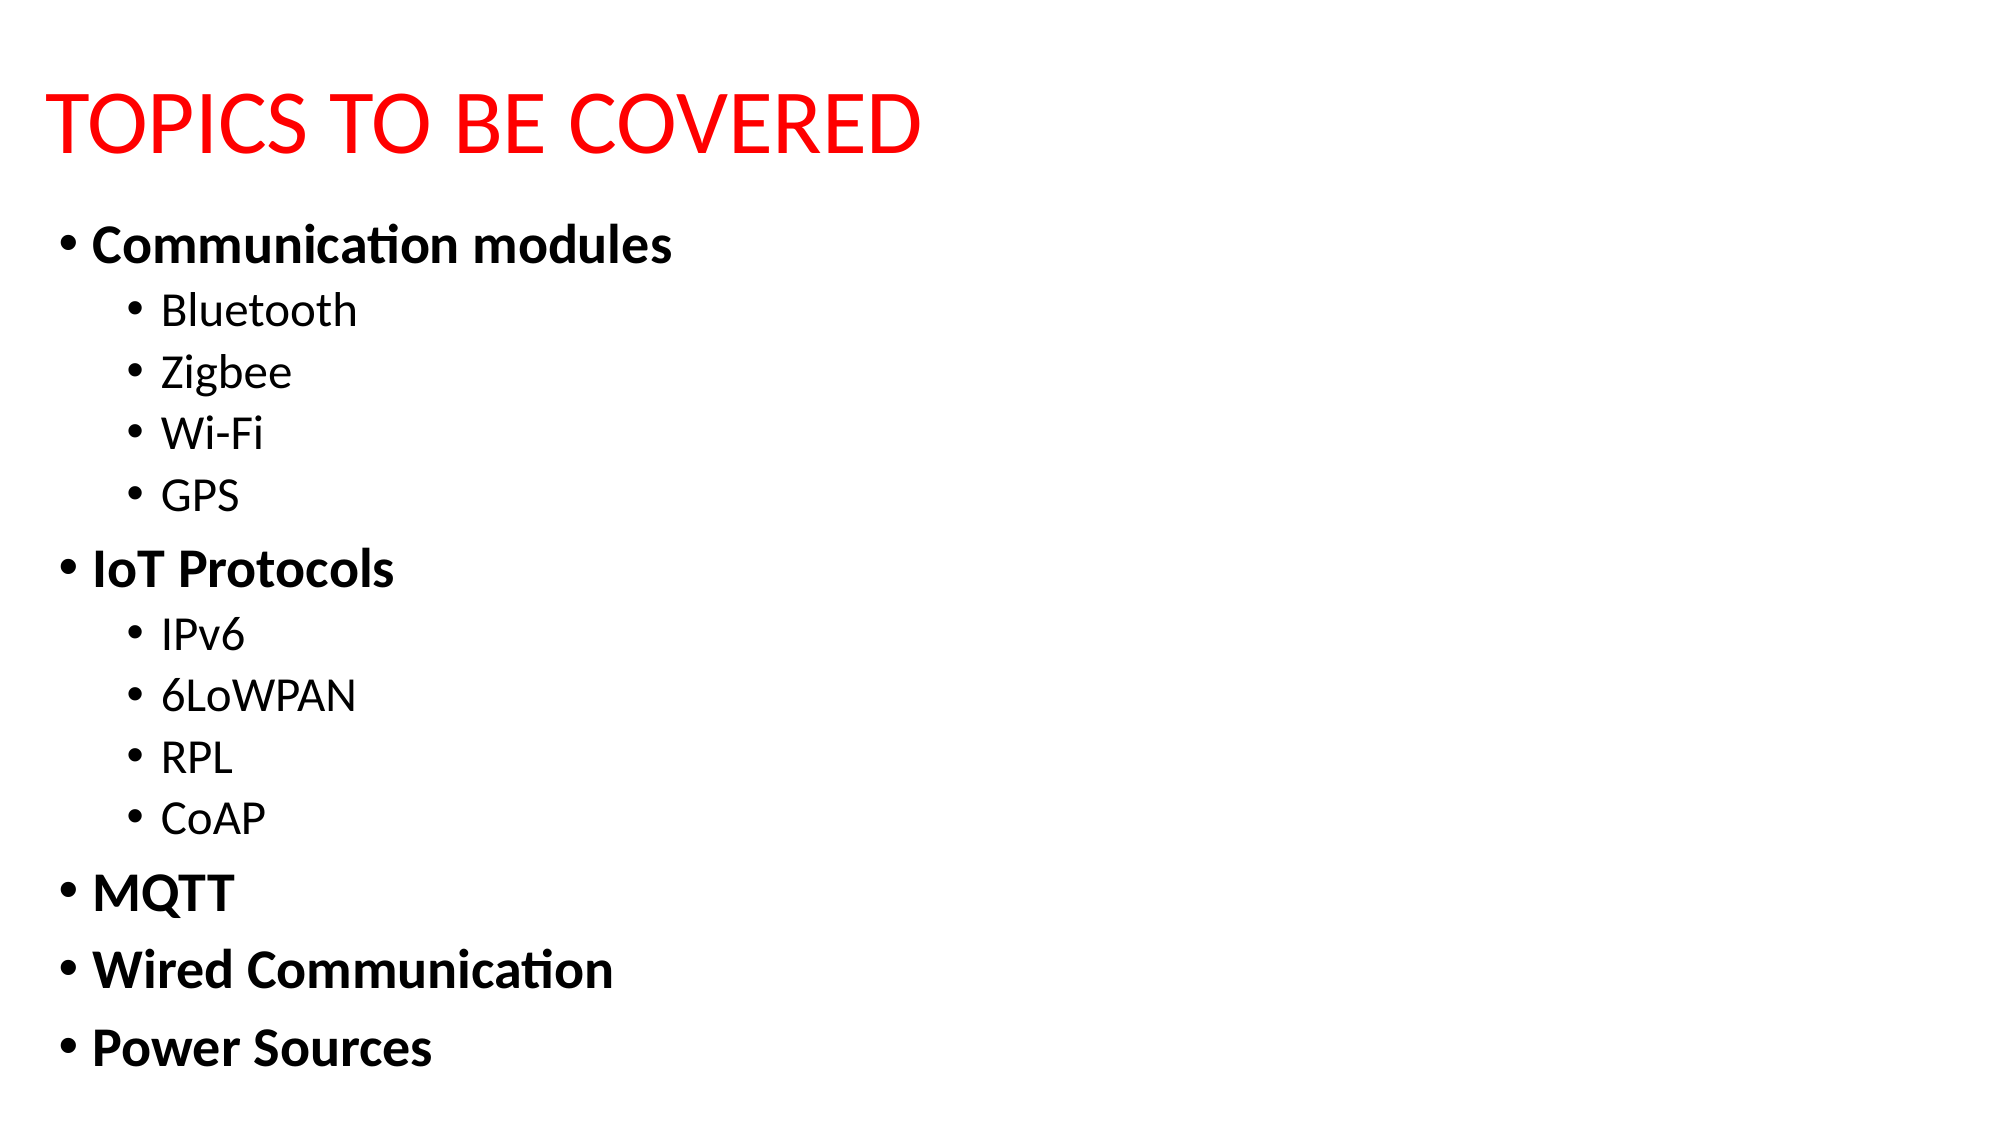

# TOPICS TO BE COVERED
Communication modules
Bluetooth
Zigbee
Wi-Fi
GPS
IoT Protocols
IPv6
6LoWPAN
RPL
CoAP
MQTT
Wired Communication
Power Sources